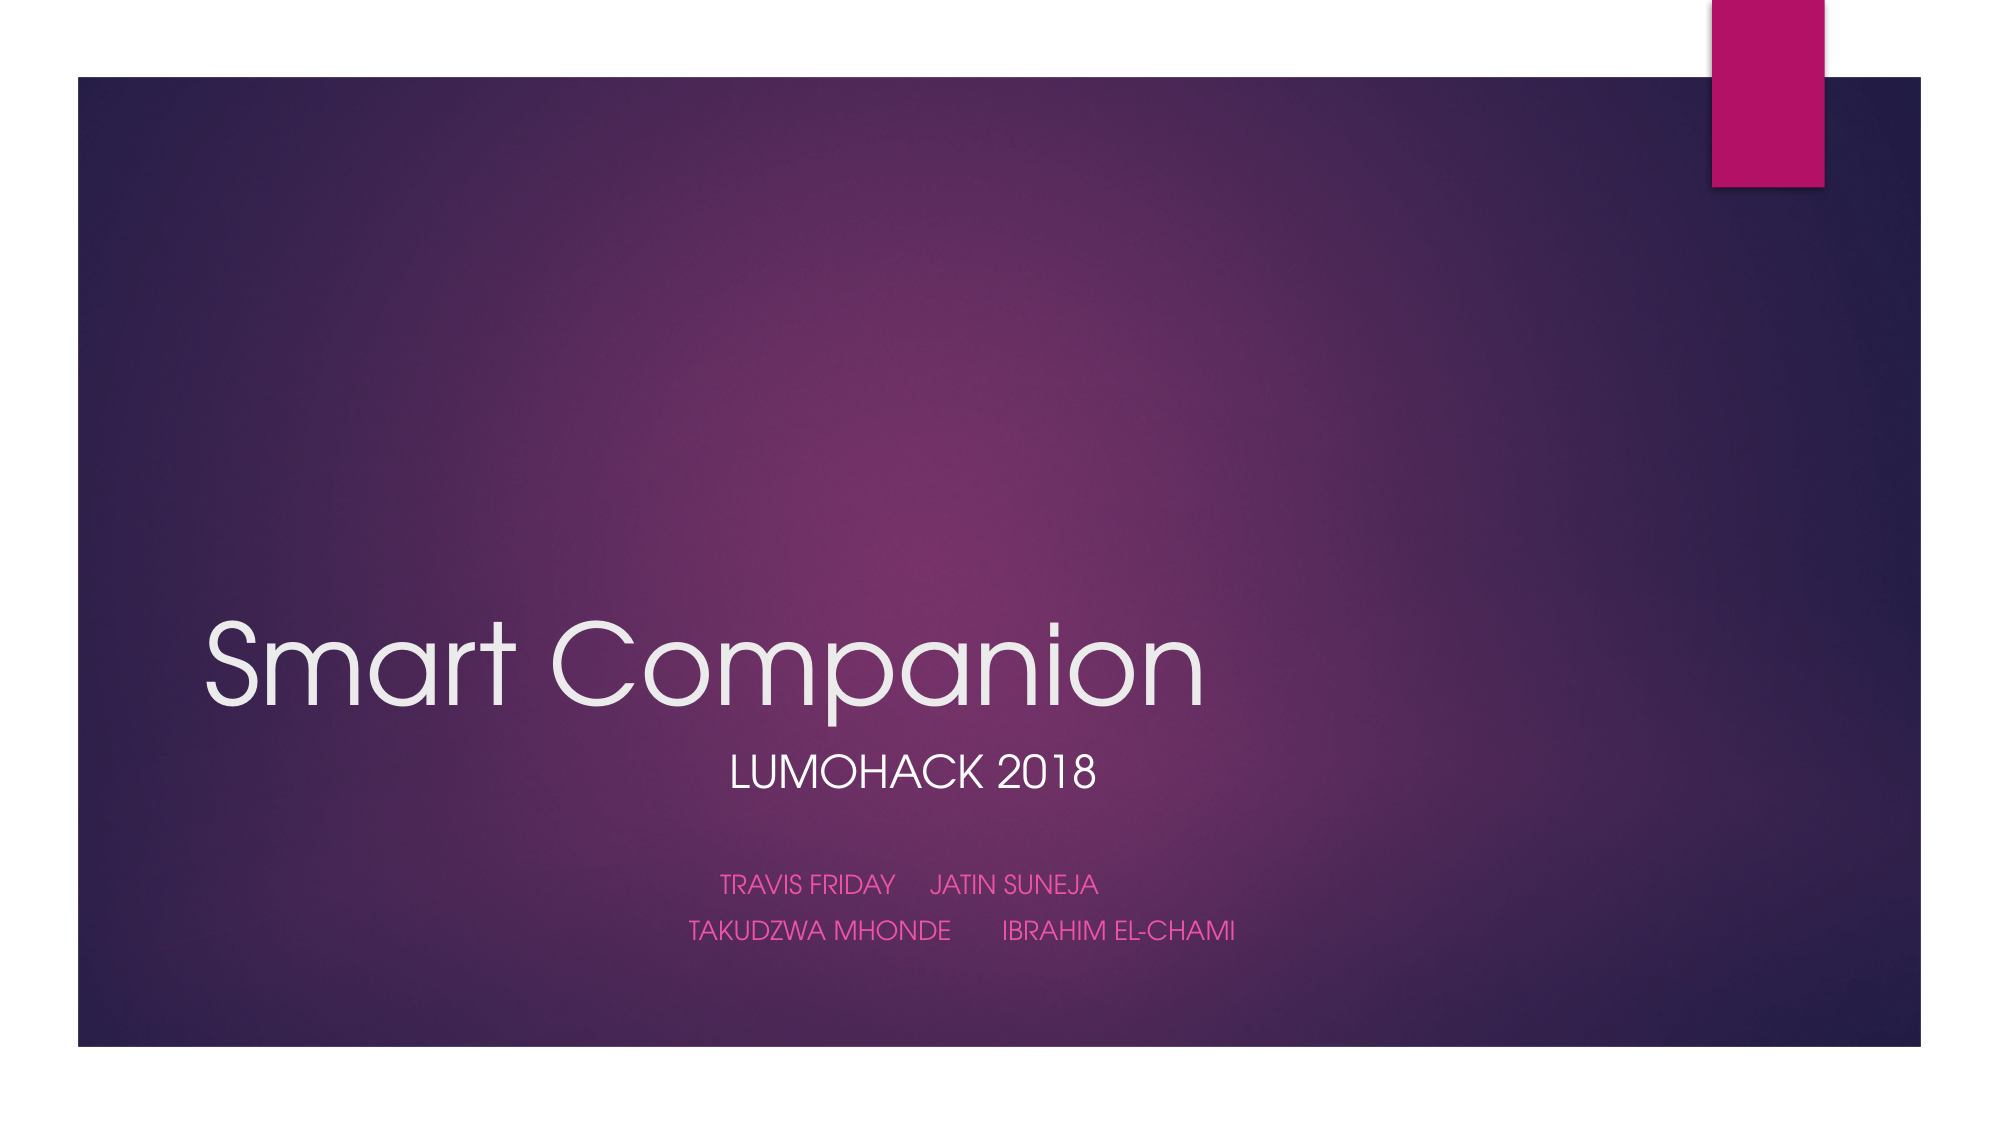

# Smart Companion
LumoHack 2018

Travis Friday	Jatin Suneja
 	Takudzwa Mhonde       Ibrahim El-Chami